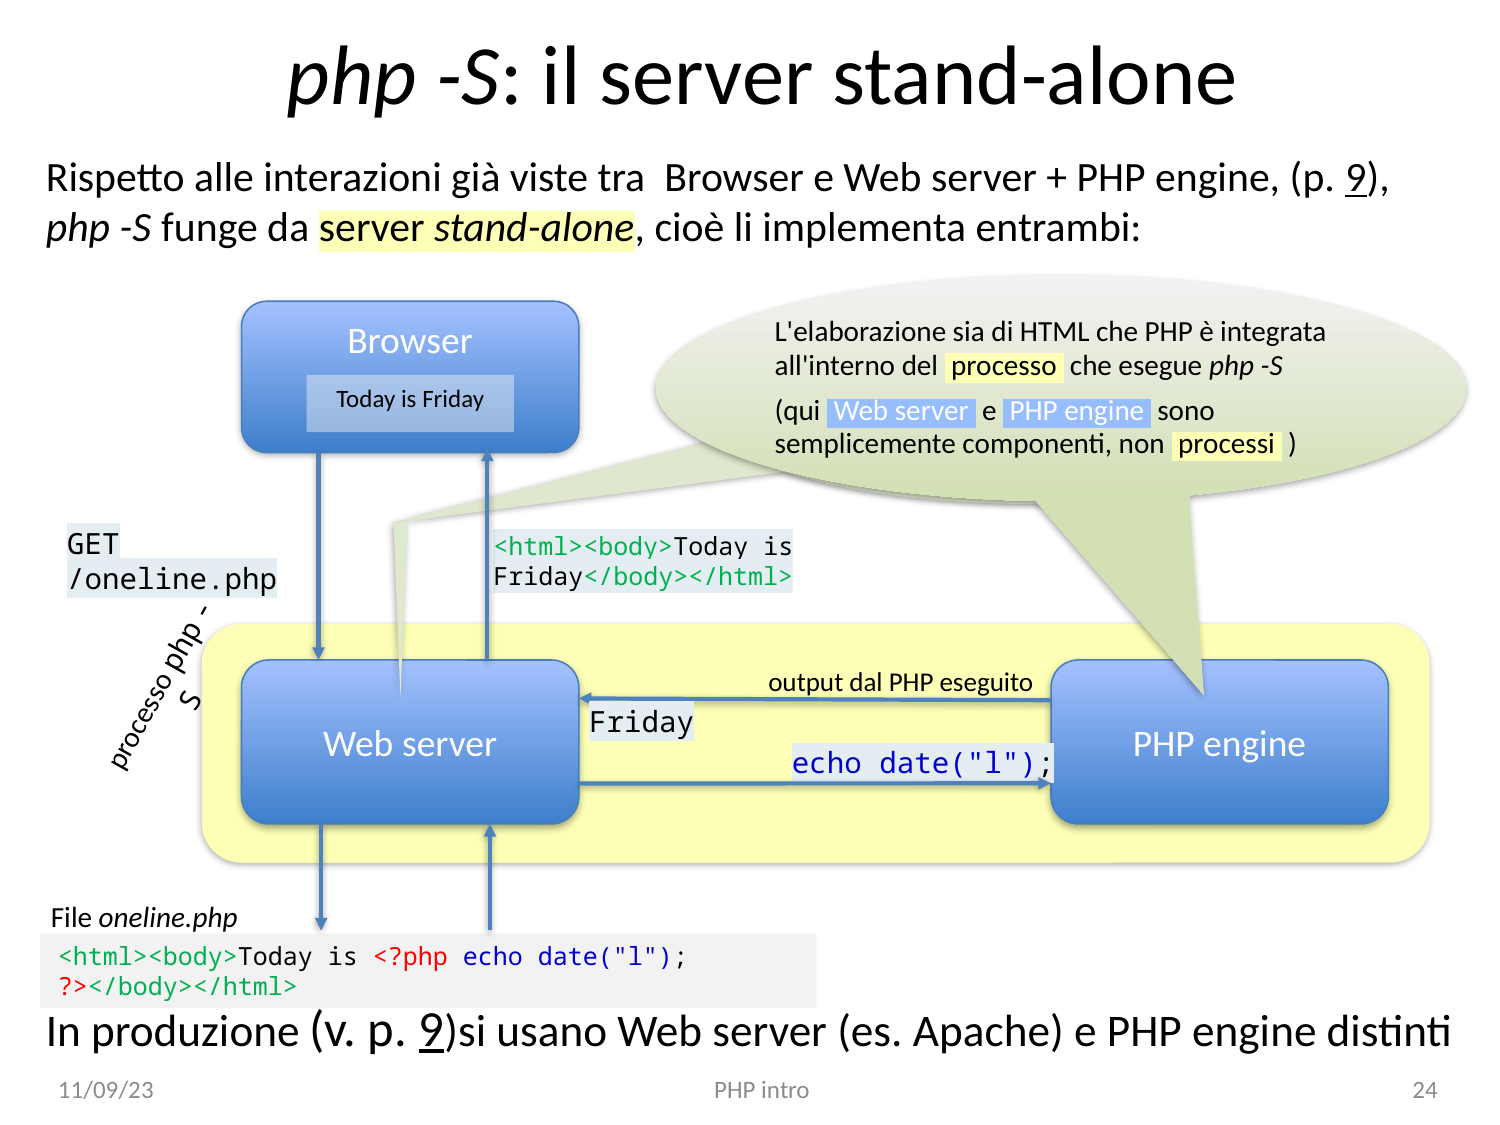

# php -S: il server stand-alone
Rispetto alle interazioni già viste tra  Browser e Web server + PHP engine, (p. 9),
php -S funge da server stand-alone, cioè li implementa entrambi:
L'elaborazione sia di HTML che PHP è integrata all'interno del  processo  che esegue php -S
(qui  Web server  e  PHP engine  sono semplicemente componenti, non  processi  )
Browser

Today is Friday
GET /oneline.php

<html><body>Today is Friday</body></html>

output dal PHP eseguito
processo php -S
PHP engine
Web server
Friday
echo date("l");
File oneline.php
<html><body>Today is <?php echo date("l"); ?></body></html>
In produzione (v. p. 9)si usano Web server (es. Apache) e PHP engine distinti
11/09/23
PHP intro
24